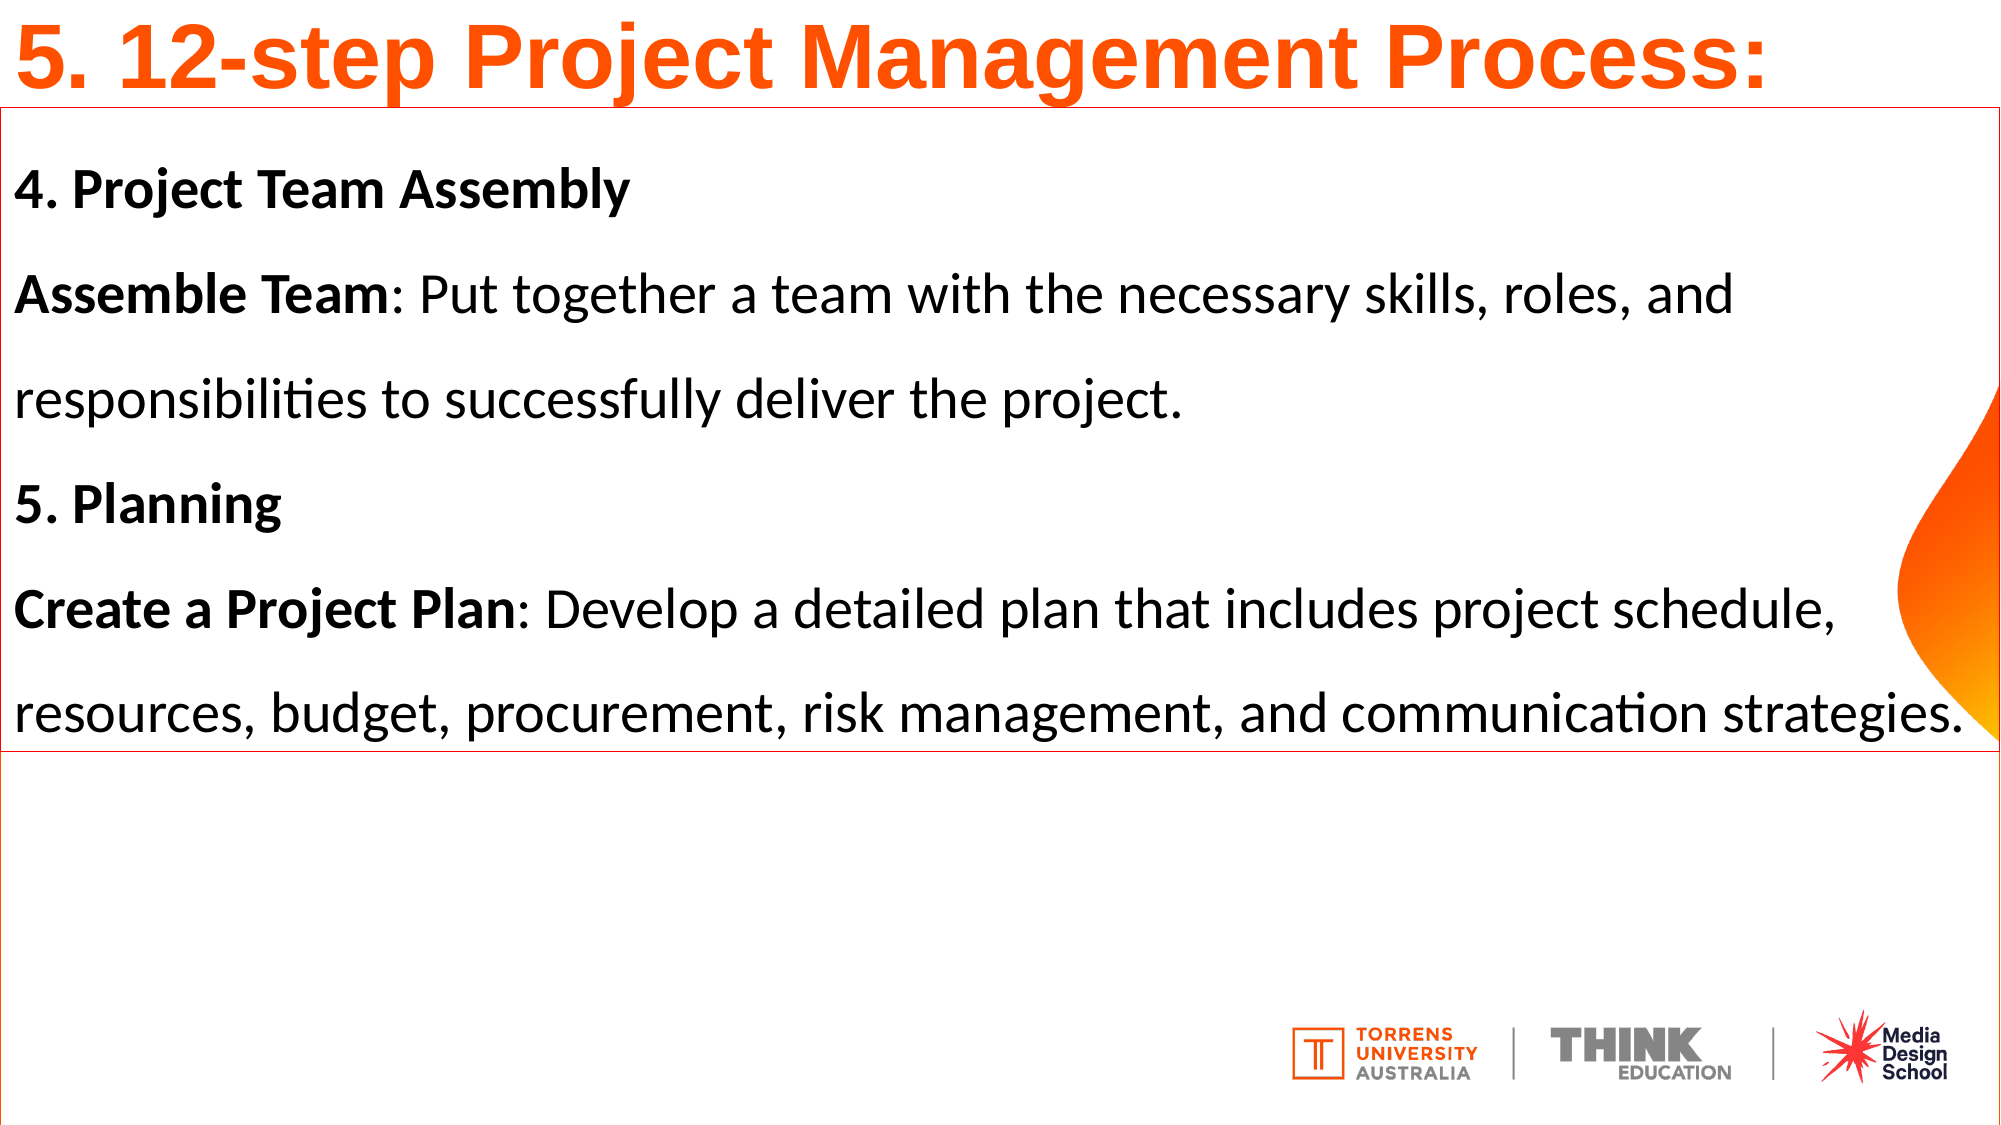

# 5. 12-step Project Management Process:

4. Project Team Assembly
Assemble Team: Put together a team with the necessary skills, roles, and responsibilities to successfully deliver the project.
5. Planning
Create a Project Plan: Develop a detailed plan that includes project schedule, resources, budget, procurement, risk management, and communication strategies.